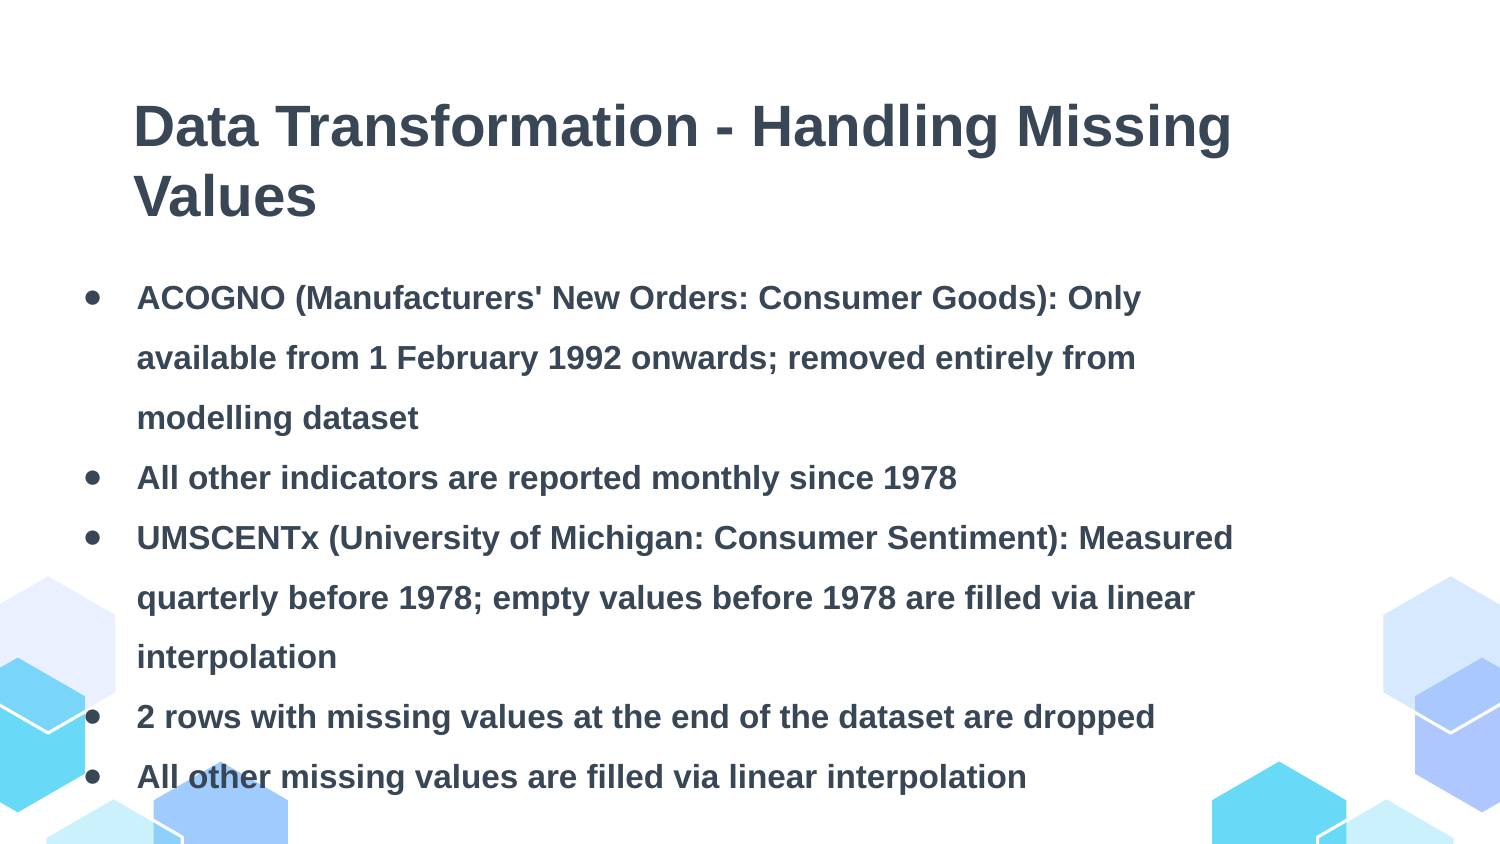

# Data Transformation - Handling Missing Values
ACOGNO (Manufacturers' New Orders: Consumer Goods): Only available from 1 February 1992 onwards; removed entirely from modelling dataset
All other indicators are reported monthly since 1978
UMSCENTx (University of Michigan: Consumer Sentiment): Measured quarterly before 1978; empty values before 1978 are filled via linear interpolation
2 rows with missing values at the end of the dataset are dropped
All other missing values are filled via linear interpolation